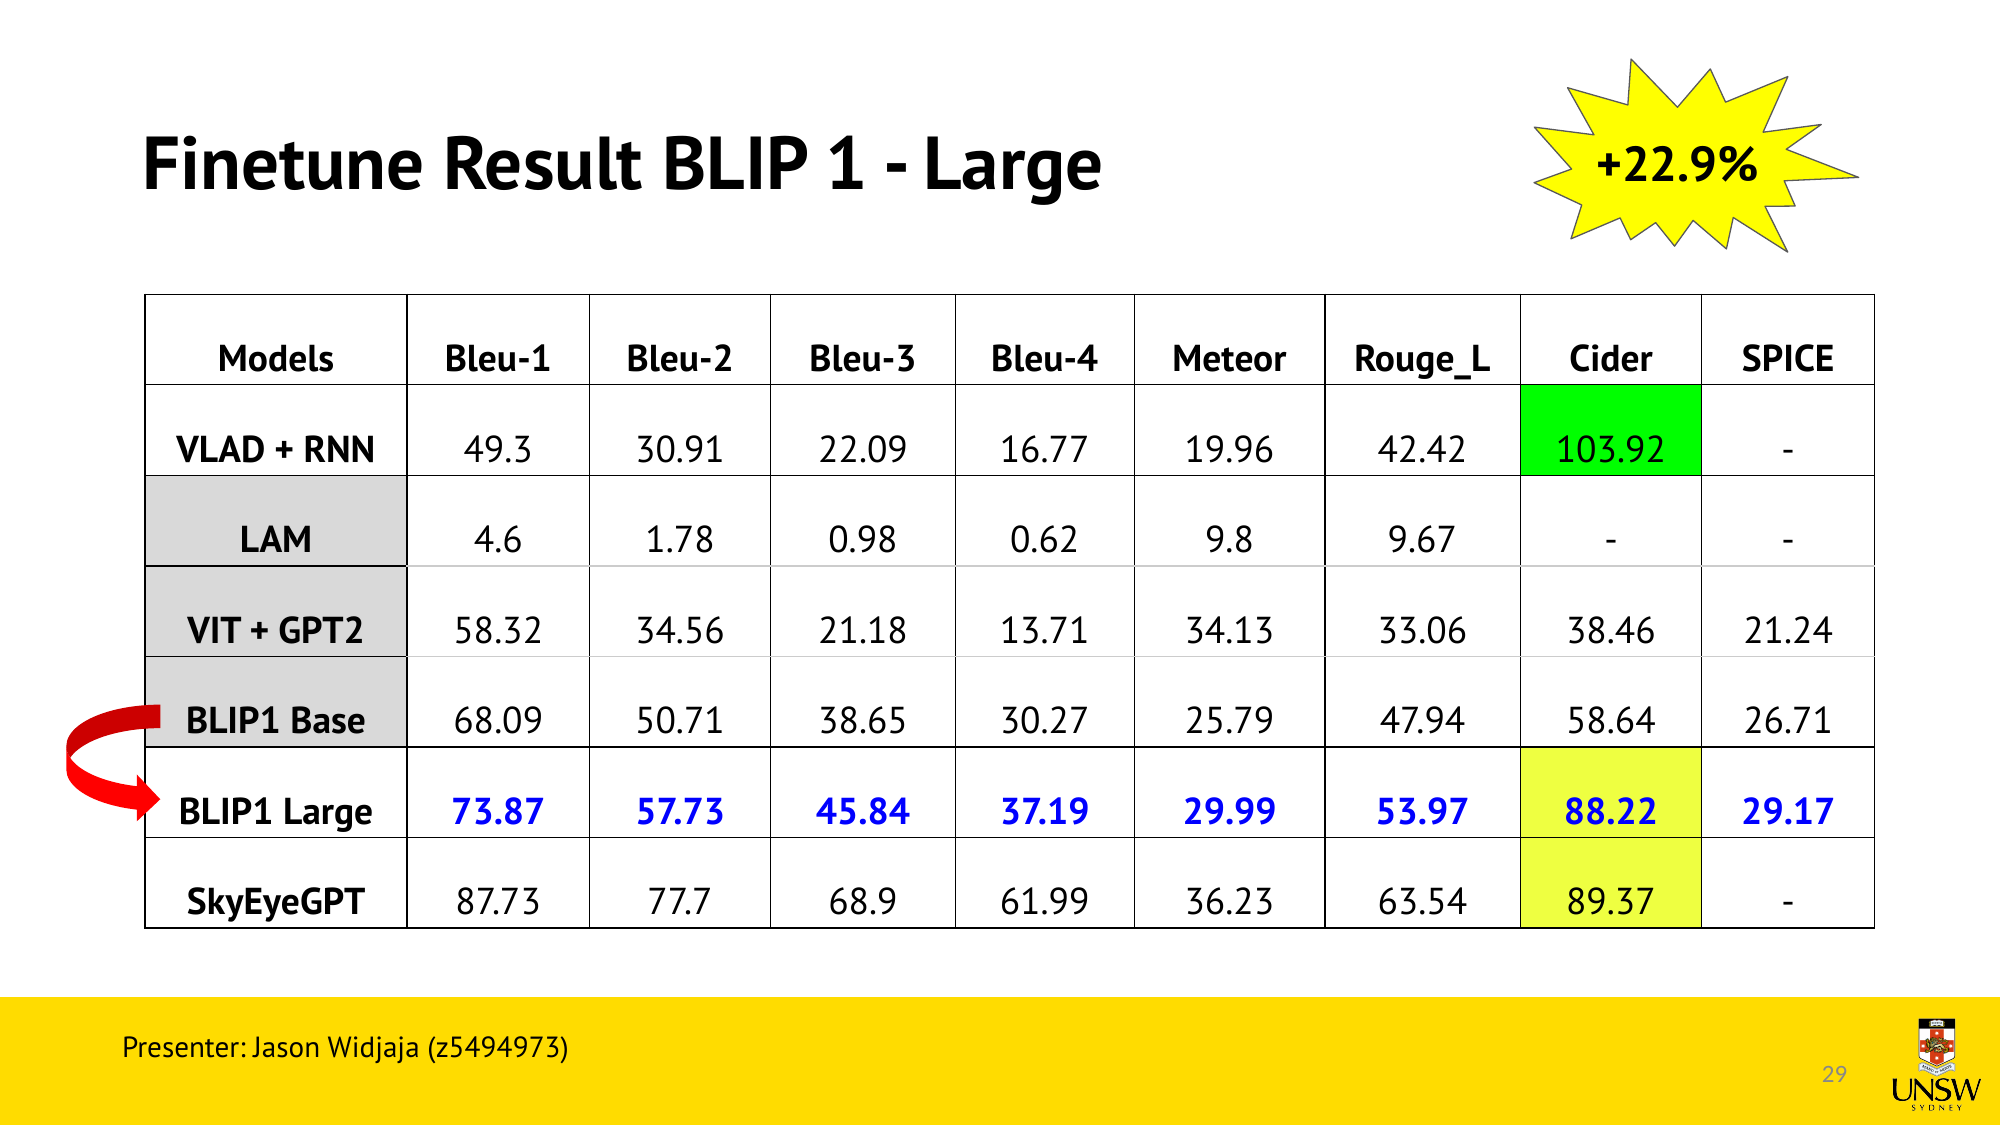

Finetune Result BLIP 1 - Large
+22.9%
| Models | Bleu-1 | Bleu-2 | Bleu-3 | Bleu-4 | Meteor | Rouge\_L | Cider | SPICE |
| --- | --- | --- | --- | --- | --- | --- | --- | --- |
| VLAD + RNN | 49.3 | 30.91 | 22.09 | 16.77 | 19.96 | 42.42 | 103.92 | - |
| LAM | 4.6 | 1.78 | 0.98 | 0.62 | 9.8 | 9.67 | - | - |
| VIT + GPT2 | 58.32 | 34.56 | 21.18 | 13.71 | 34.13 | 33.06 | 38.46 | 21.24 |
| BLIP1 Base | 68.09 | 50.71 | 38.65 | 30.27 | 25.79 | 47.94 | 58.64 | 26.71 |
| BLIP1 Large | 73.87 | 57.73 | 45.84 | 37.19 | 29.99 | 53.97 | 88.22 | 29.17 |
| SkyEyeGPT | 87.73 | 77.7 | 68.9 | 61.99 | 36.23 | 63.54 | 89.37 | - |

Presenter: Jason Widjaja (z5494973)
29